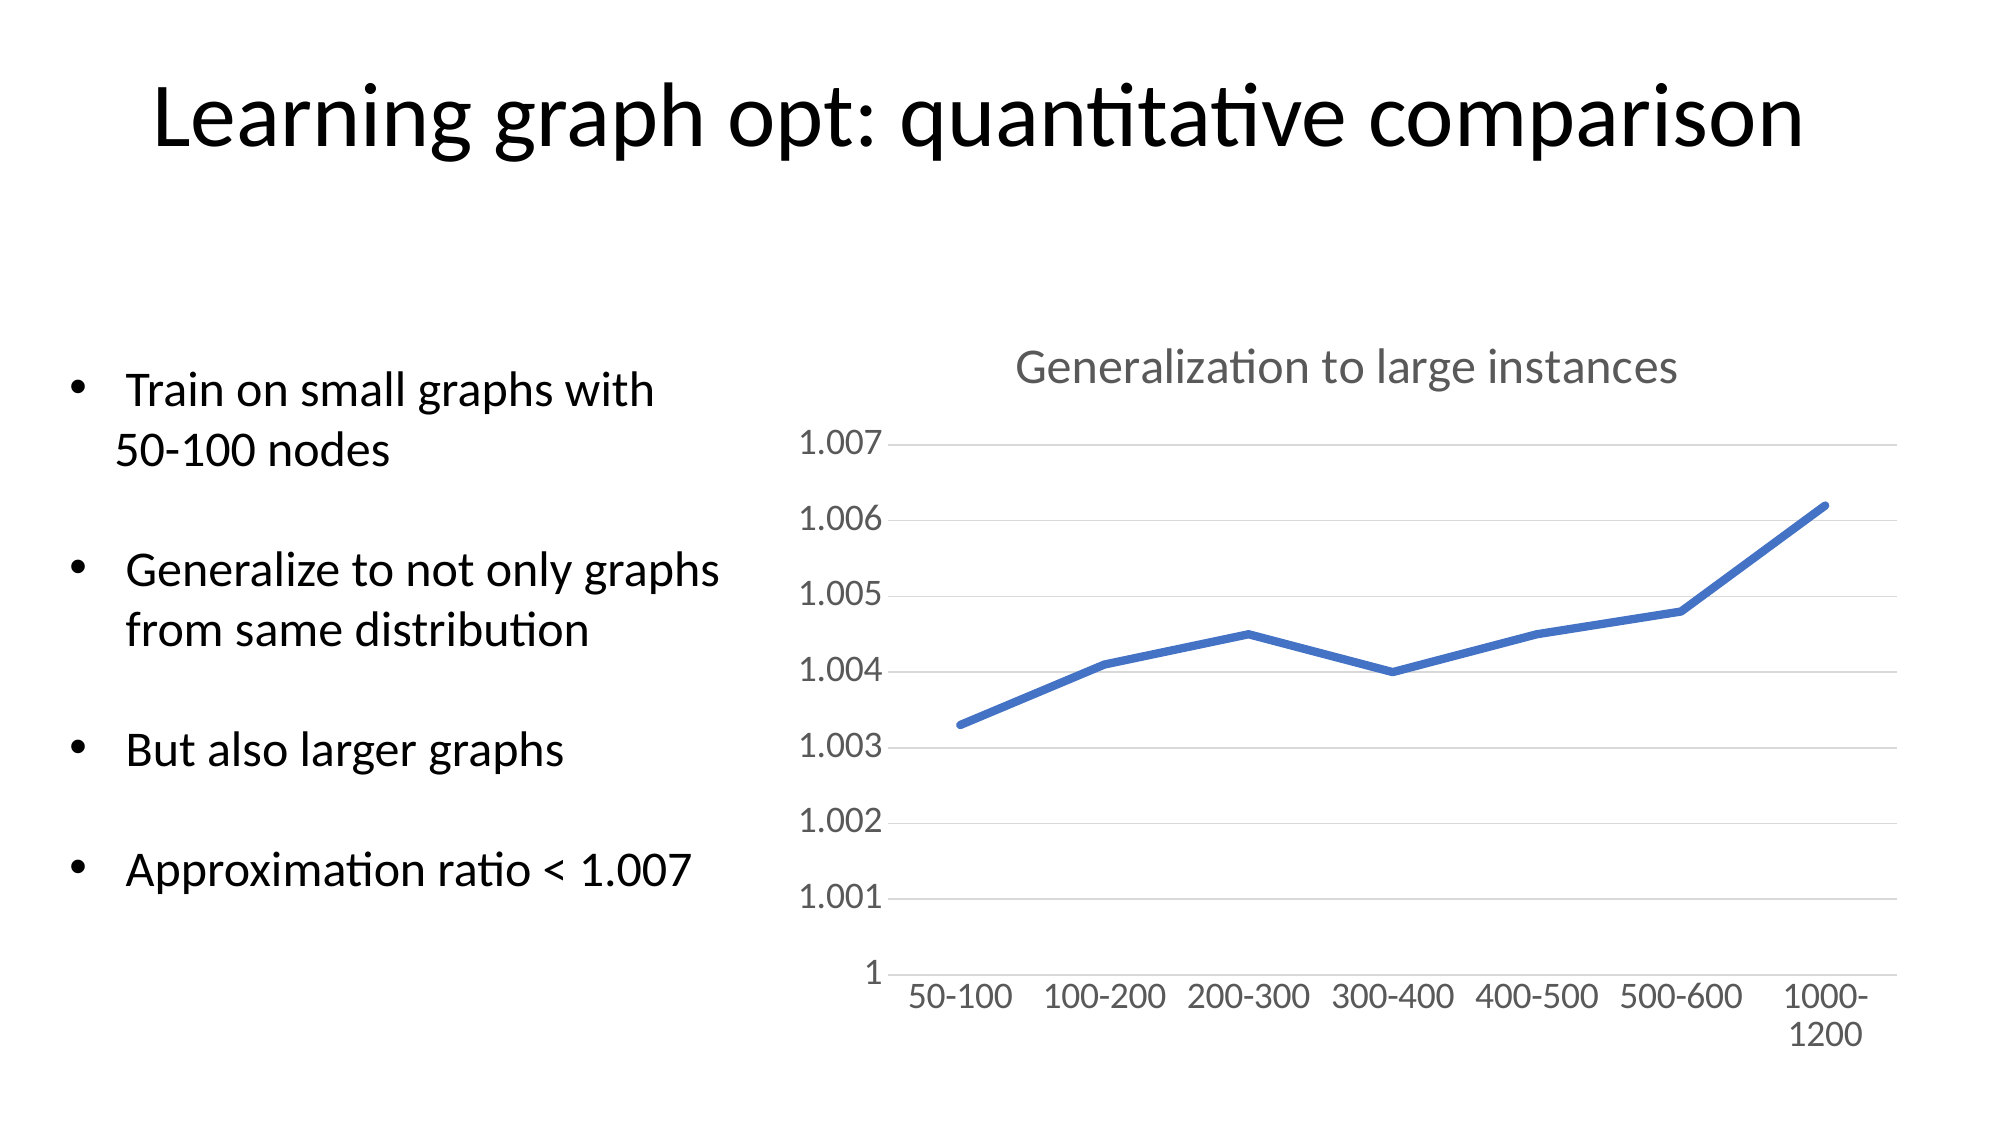

Learning graph opt: quantitative comparison

### Chart: Generalization to large instances

| Category | 50-100 | 100-200 |  | 300-400 | 400-500 | 500-600 | 1000-1200 |
|---|---|---|---|---|---|---|---|
| 50-100 | 1.0033 | None | None | None | None | None | None |
| 100-200 | 1.0041 | None | None | None | None | None | None |
| 200-300 | 1.0045 | None | None | None | None | None | None |
| 300-400 | 1.004 | None | None | None | None | None | None |
| 400-500 | 1.0045 | None | None | None | None | None | None |
| 500-600 | 1.0048 | None | None | None | None | None | None |
| 1000-1200 | 1.0062 | None | None | None | None | None | None |
Train on small graphs with
    50-100 nodes

Generalize to not only graphs from same distribution

But also larger graphs

Approximation ratio < 1.007